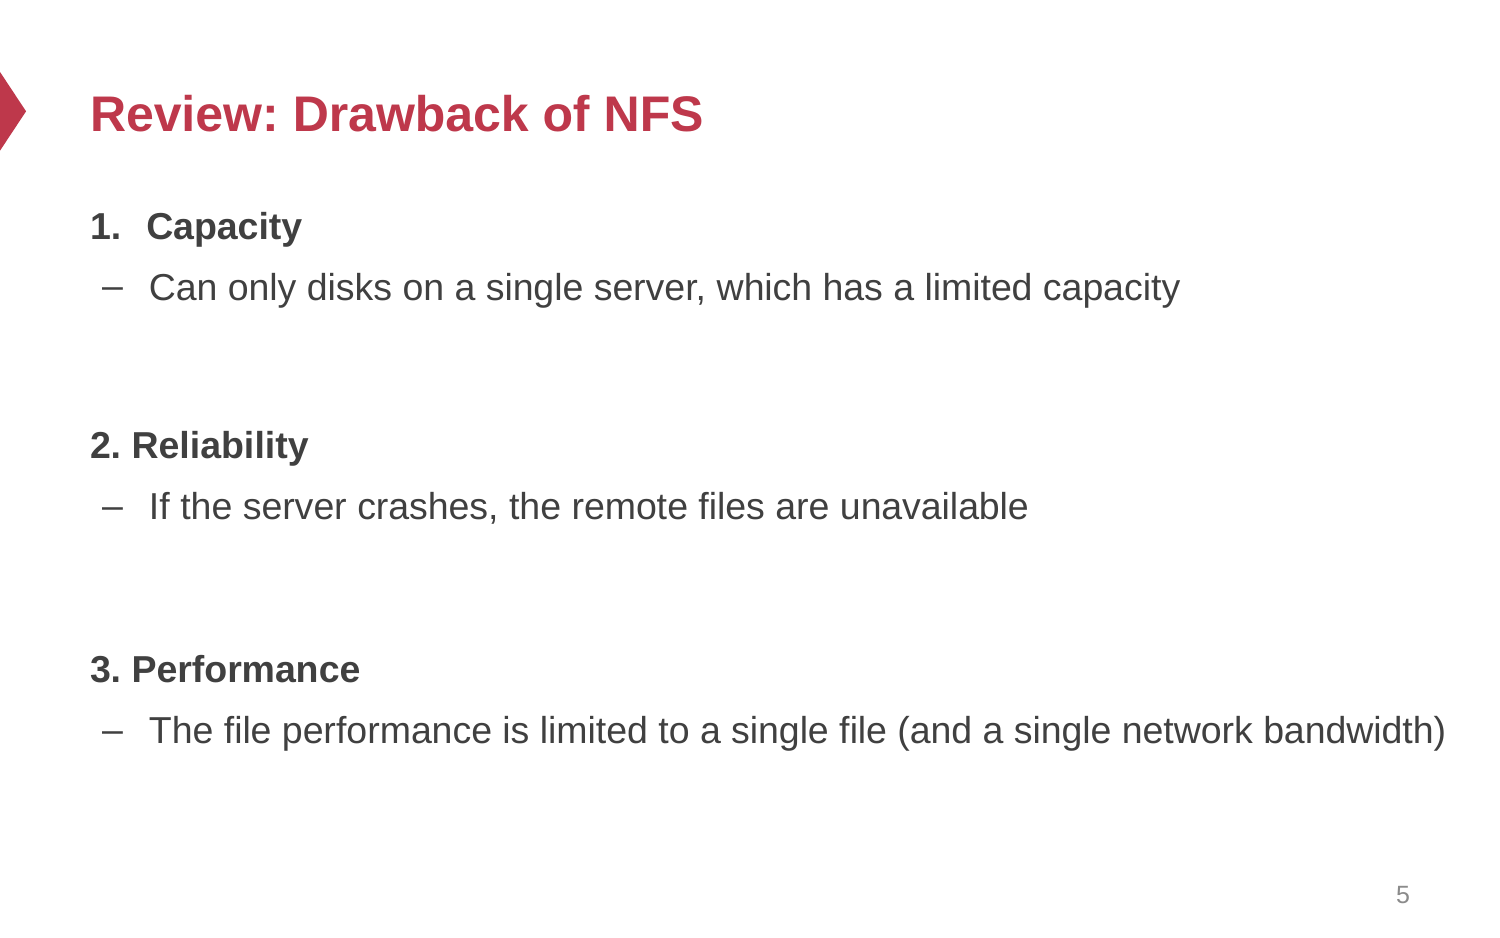

# Review: Drawback of NFS
Capacity
Can only disks on a single server, which has a limited capacity

2. Reliability
If the server crashes, the remote files are unavailable

3. Performance
The file performance is limited to a single file (and a single network bandwidth)

5